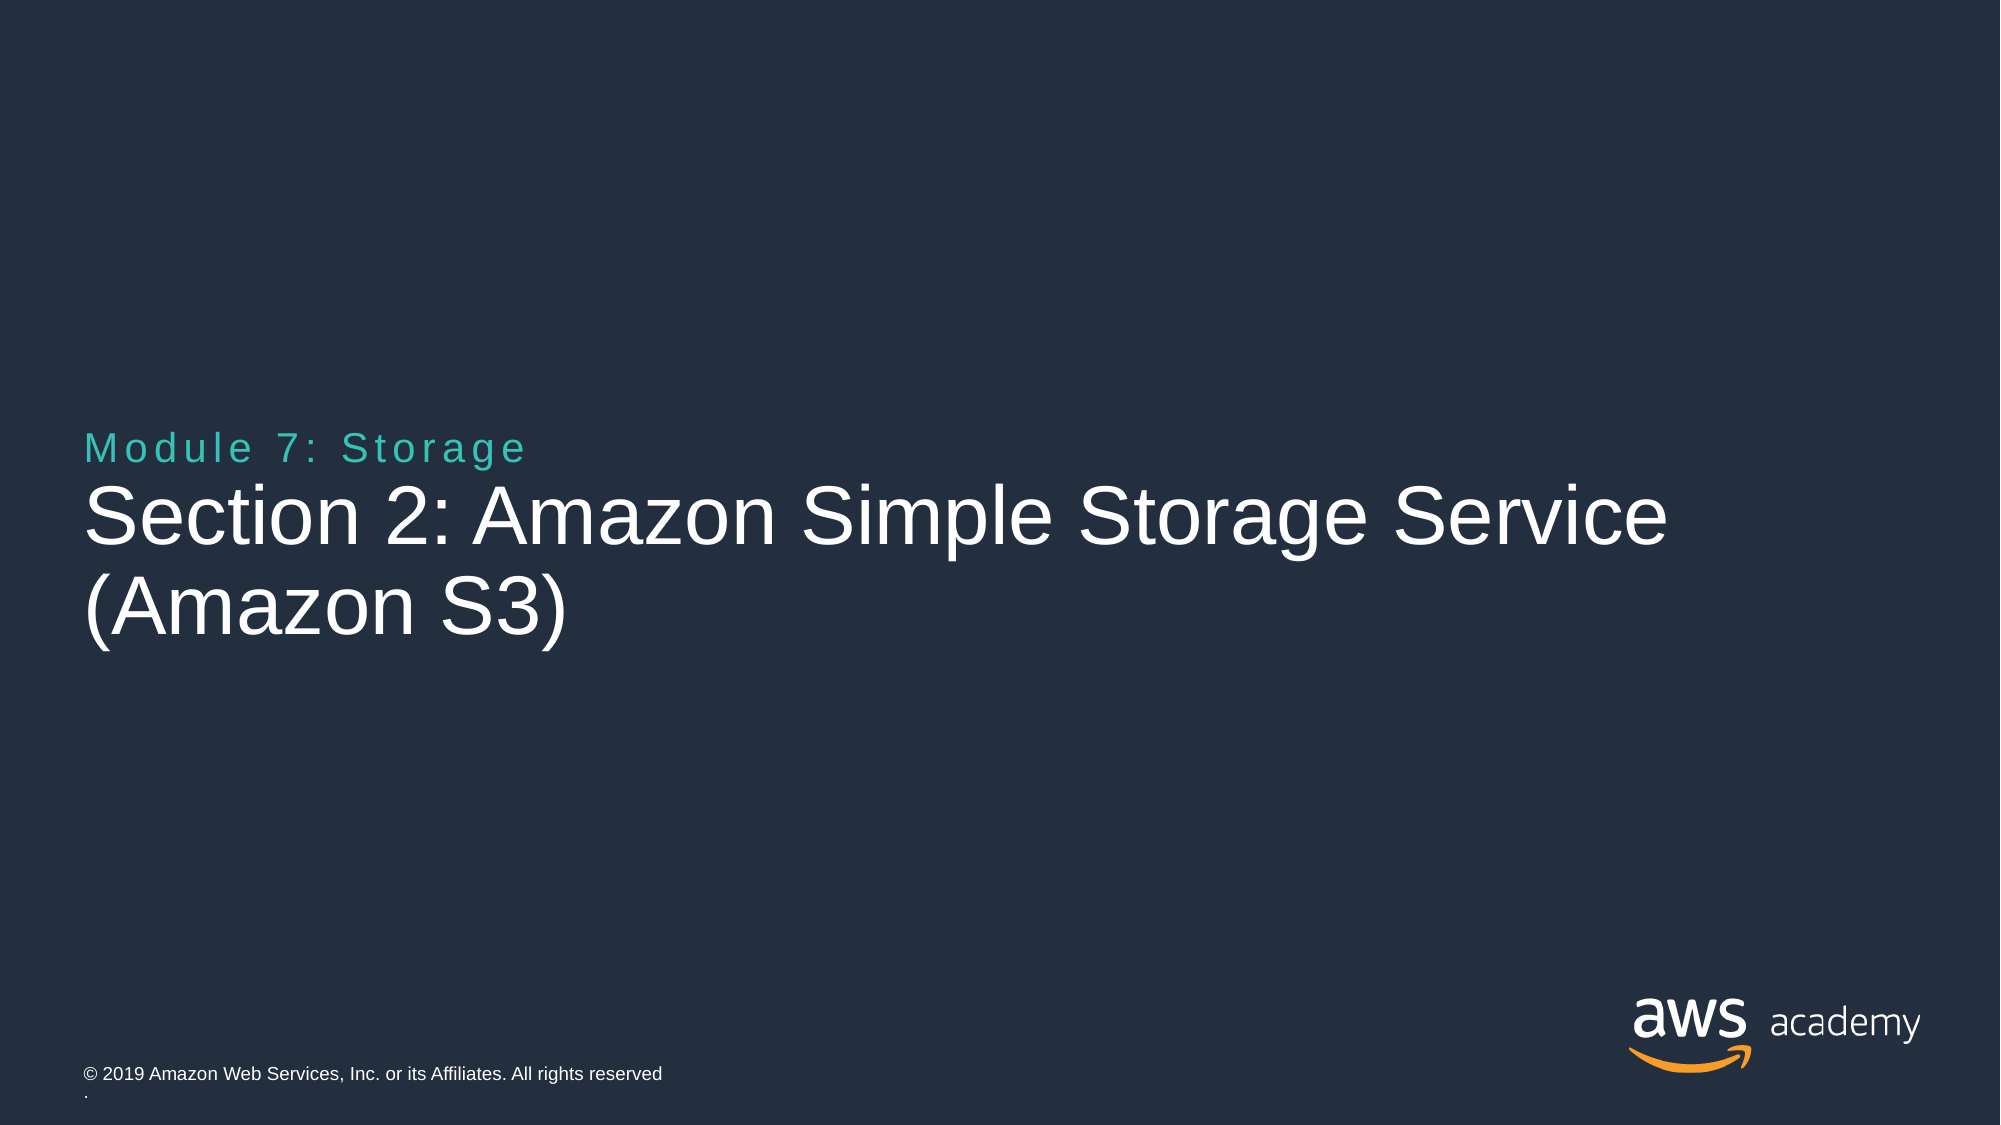

Module 7: Storage
# Section 2: Amazon Simple Storage Service (Amazon S3)
© 2019 Amazon Web Services, Inc. or its Affiliates. All rights reserved.